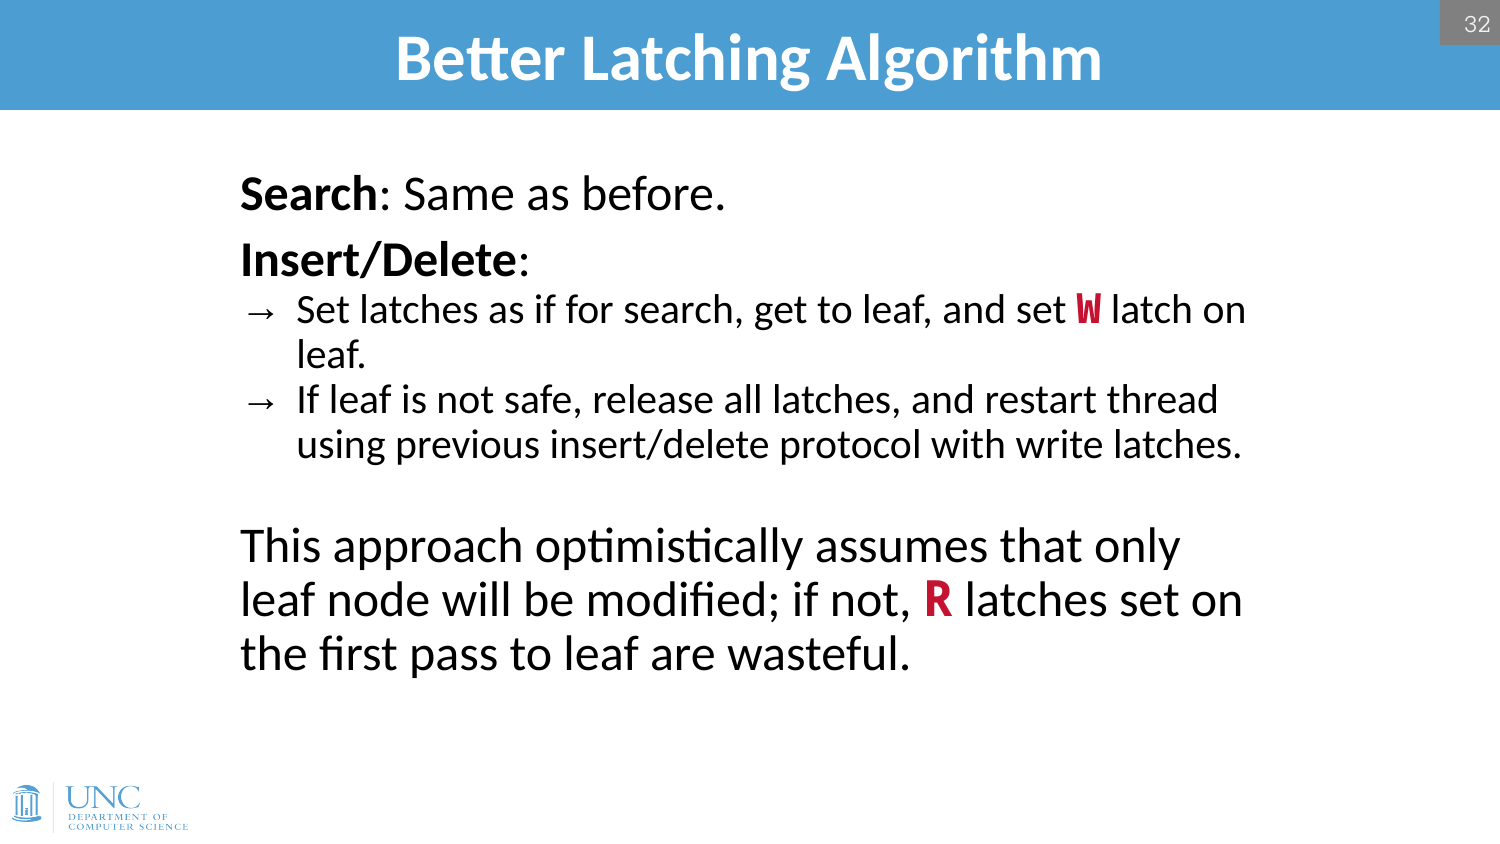

32
# Better Latching Algorithm
Search: Same as before.
Insert/Delete:
Set latches as if for search, get to leaf, and set W latch on leaf.
If leaf is not safe, release all latches, and restart thread using previous insert/delete protocol with write latches.

This approach optimistically assumes that only leaf node will be modified; if not, R latches set on the first pass to leaf are wasteful.